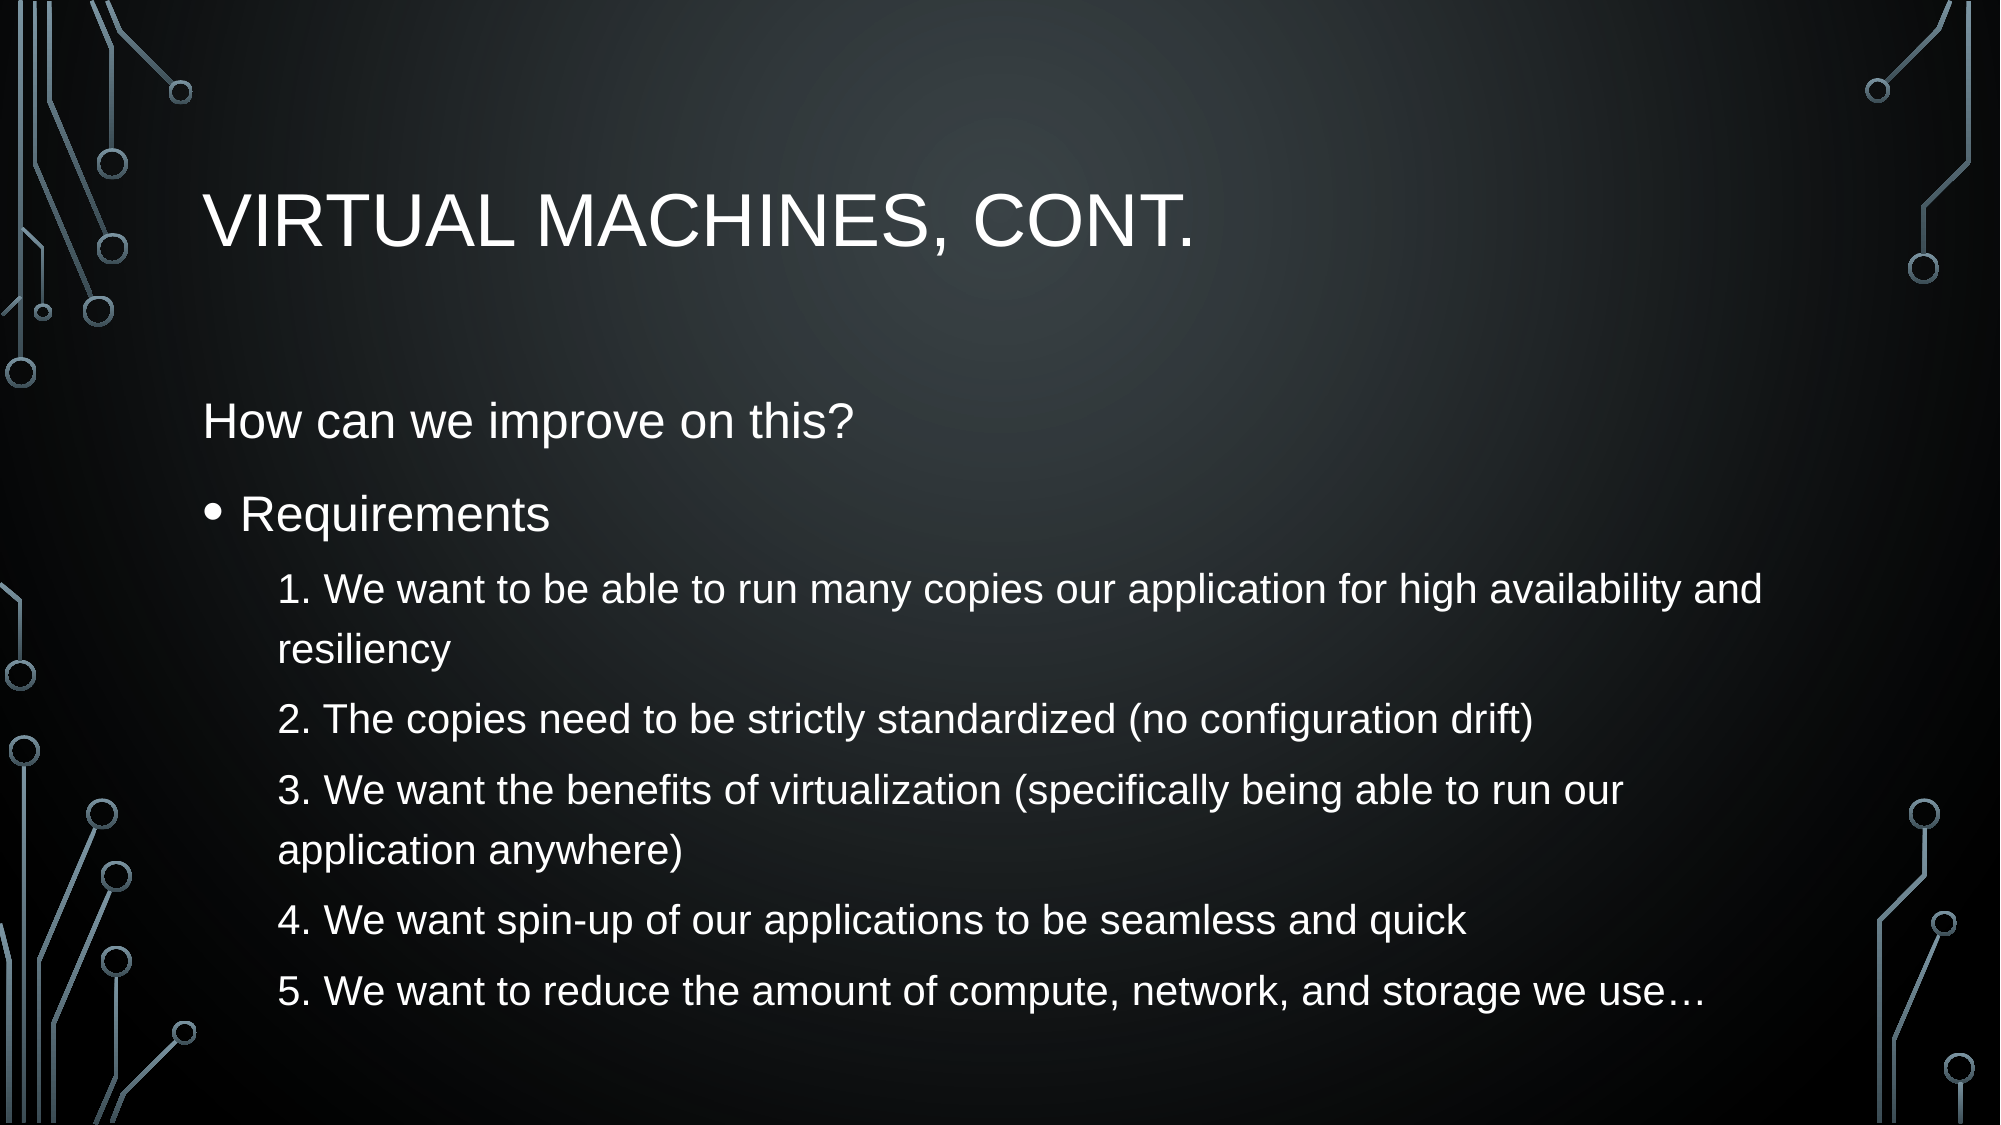

# Virtual Machines, Cont.
How can we improve on this?
Requirements
1. We want to be able to run many copies our application for high availability and resiliency
2. The copies need to be strictly standardized (no configuration drift)
3. We want the benefits of virtualization (specifically being able to run our application anywhere)
4. We want spin-up of our applications to be seamless and quick
5. We want to reduce the amount of compute, network, and storage we use…